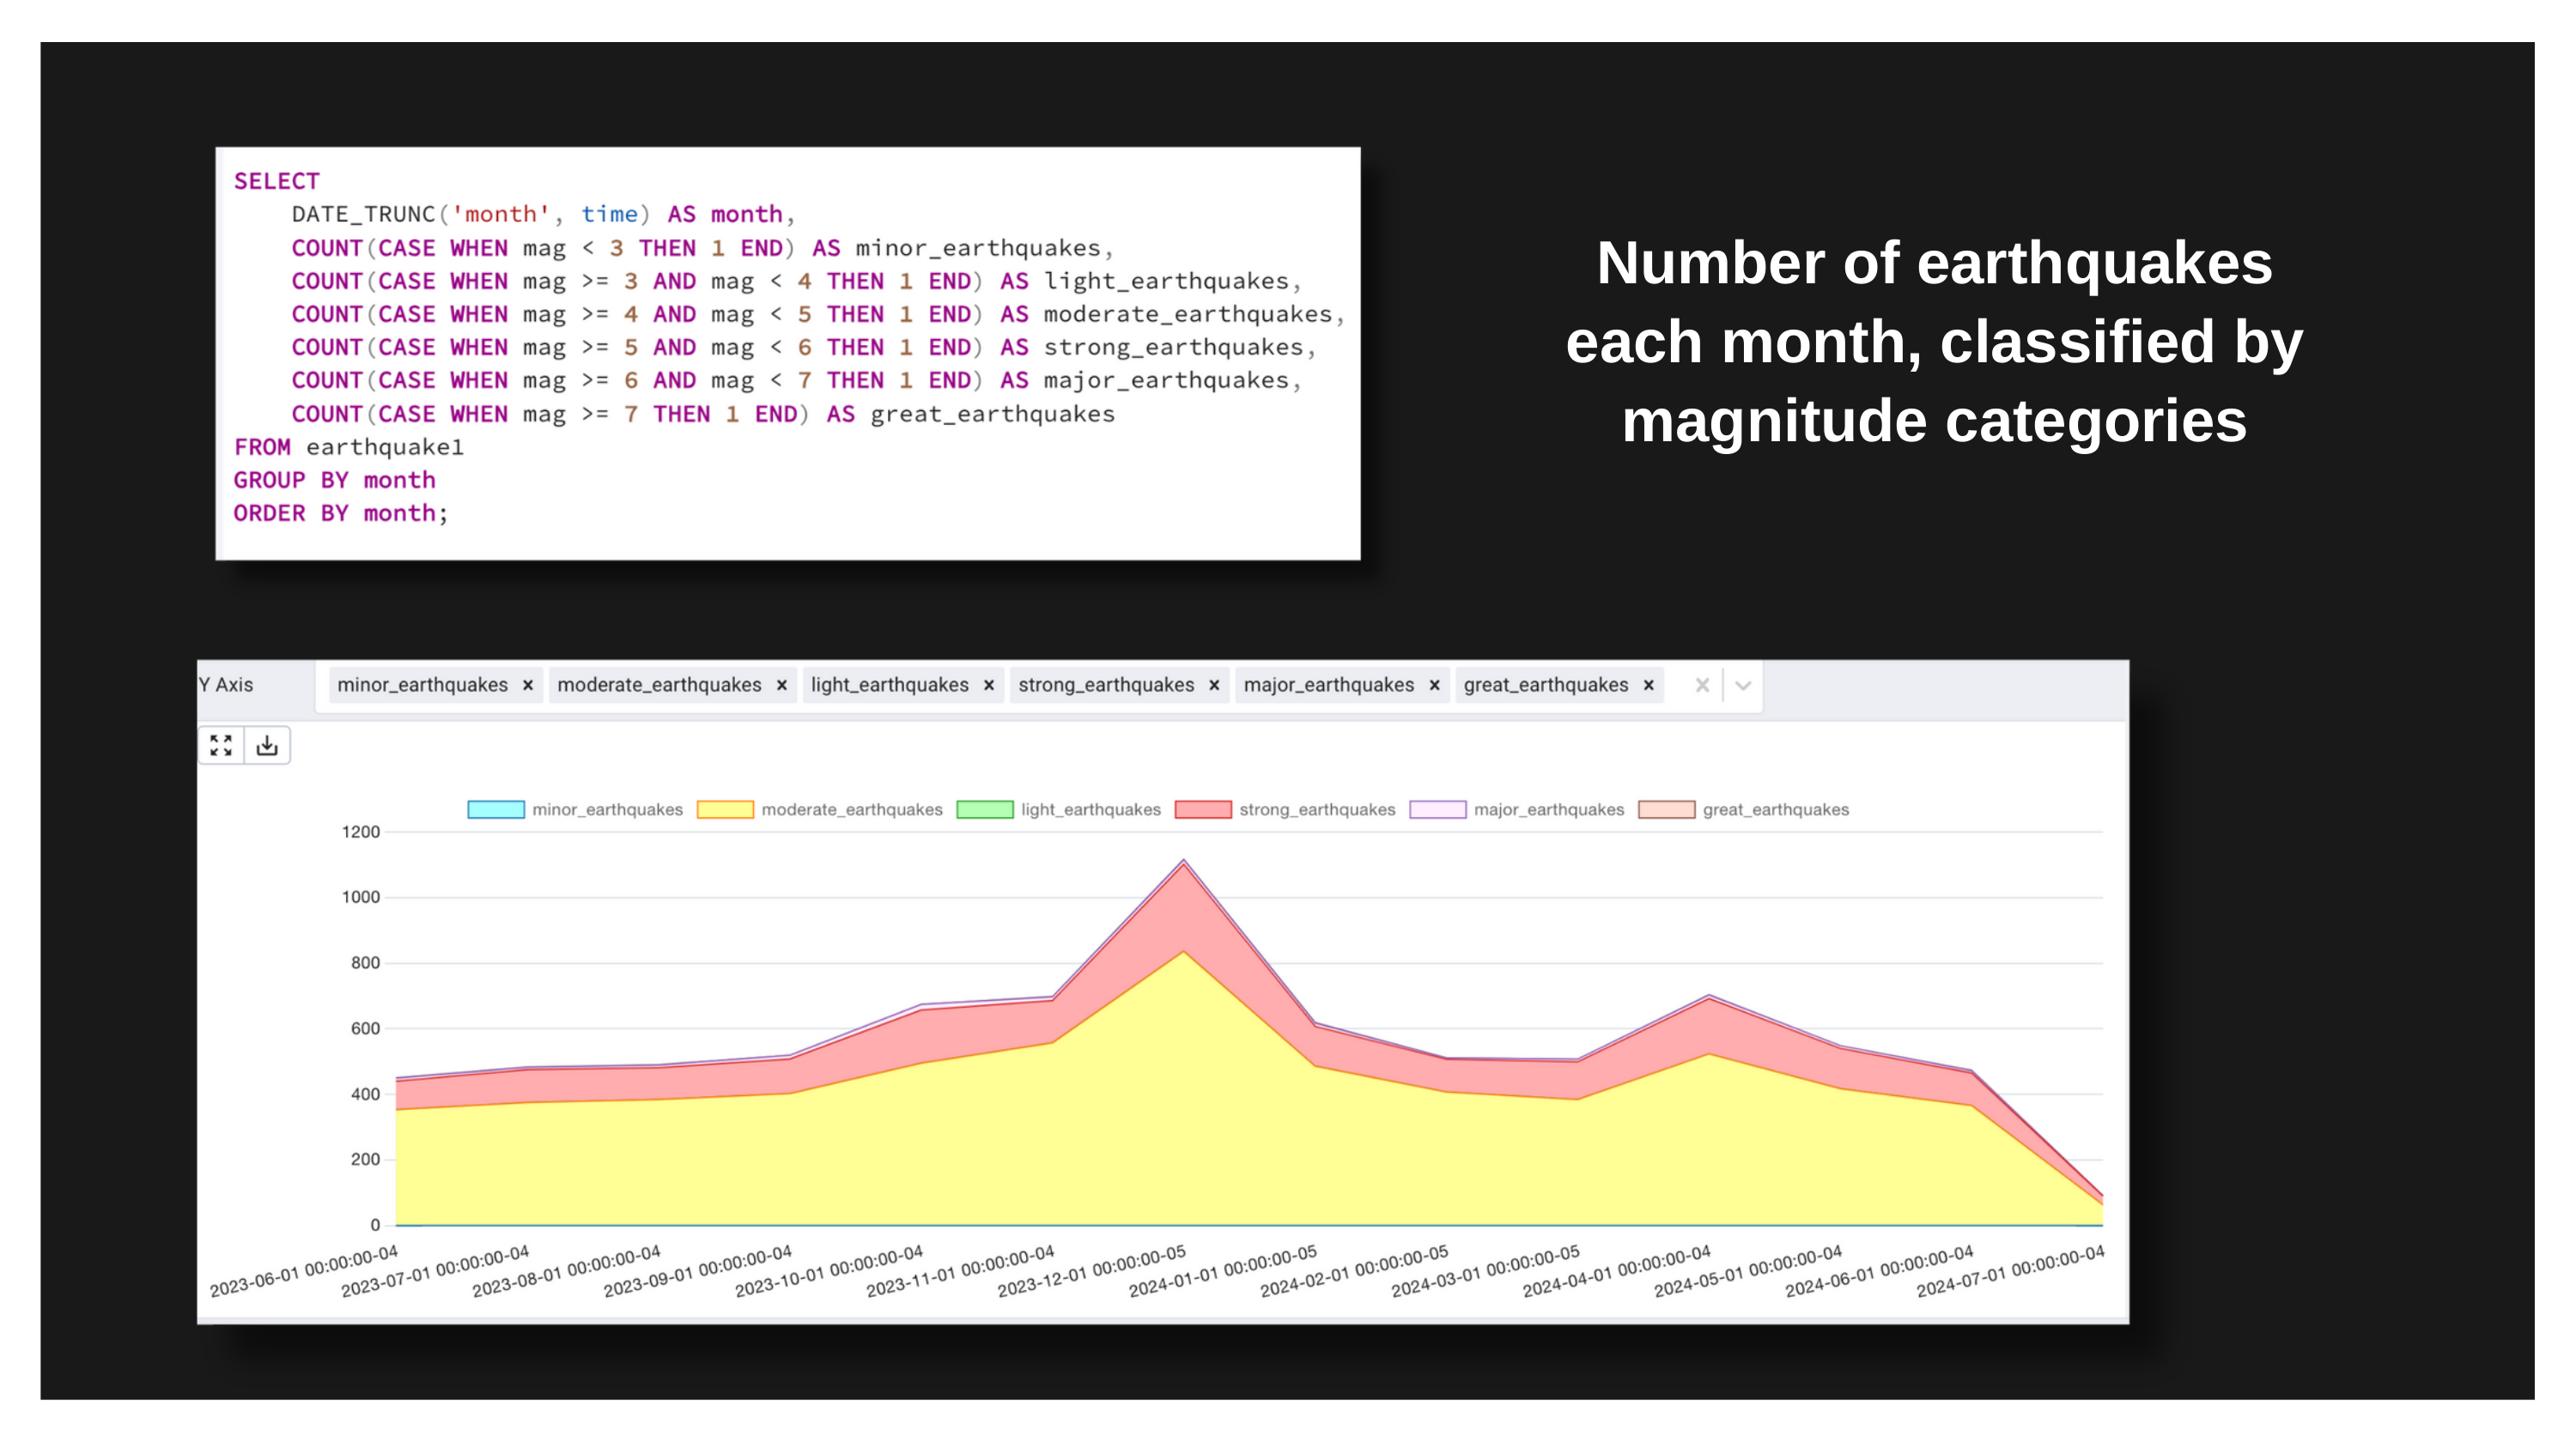

Number of earthquakes each month, classified by magnitude categories